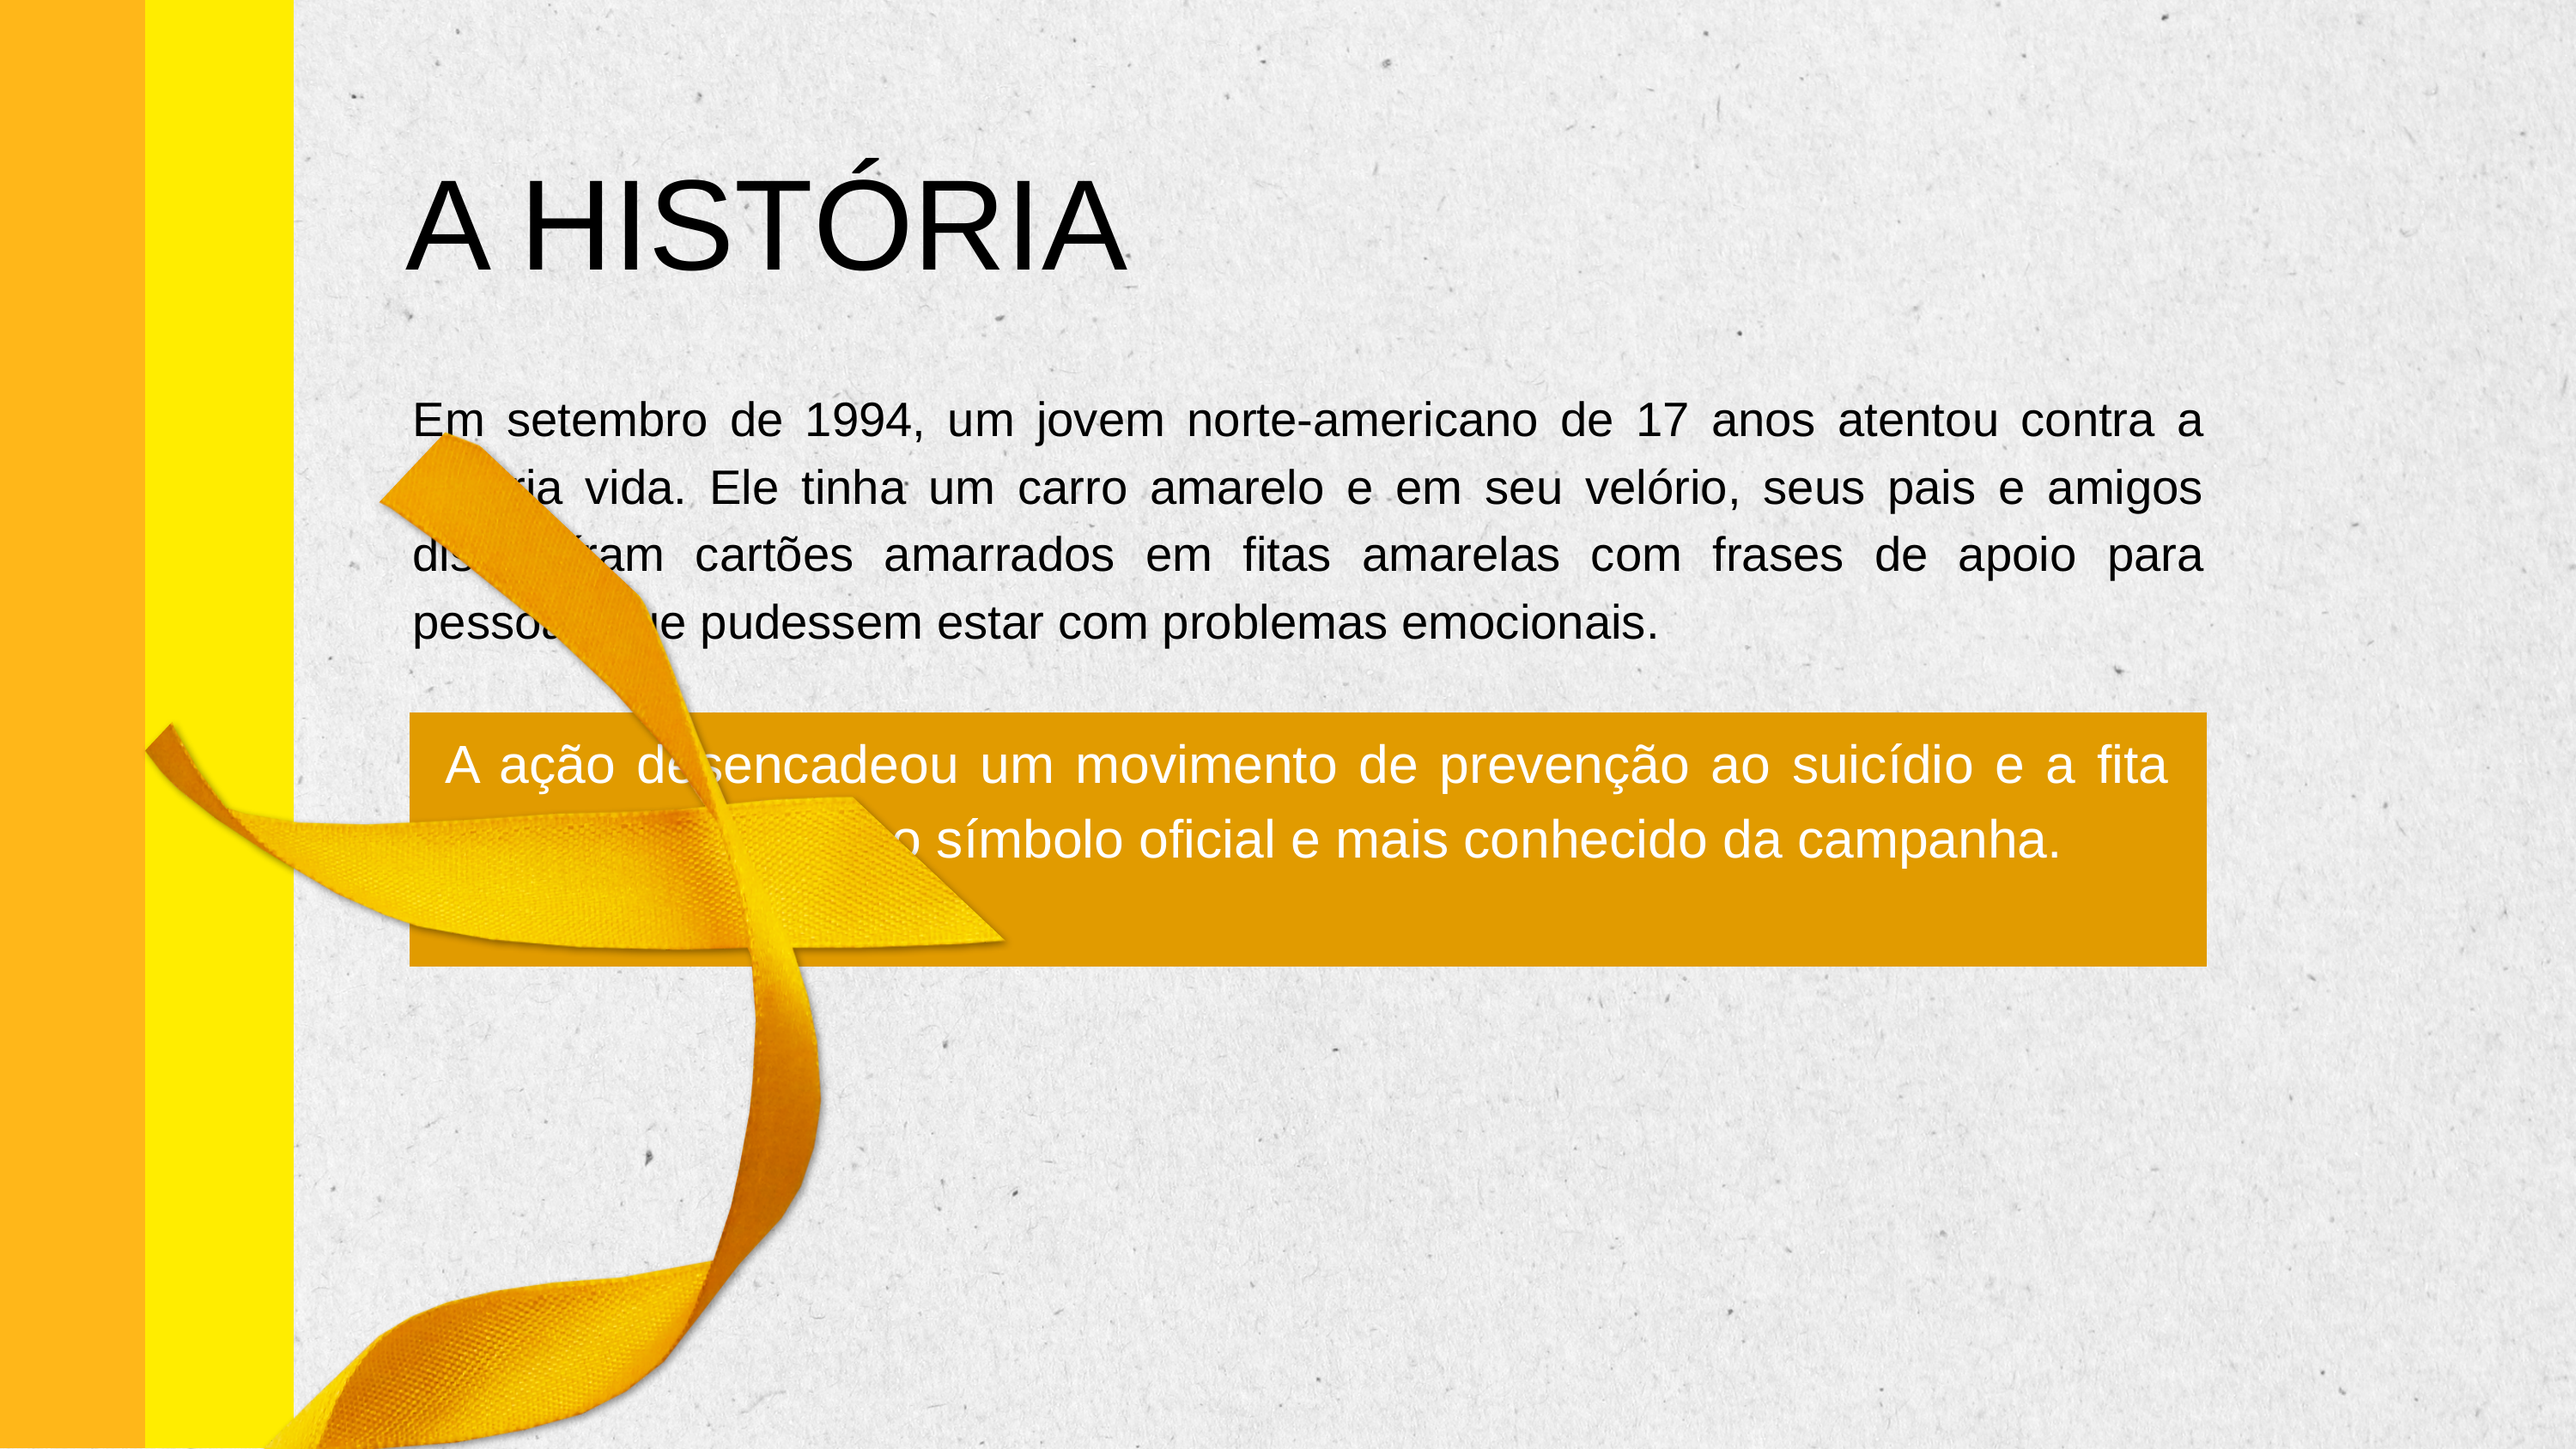

A HISTÓRIA
Em setembro de 1994, um jovem norte-americano de 17 anos atentou contra a própria vida. Ele tinha um carro amarelo e em seu velório, seus pais e amigos distribuíram cartões amarrados em fitas amarelas com frases de apoio para pessoas que pudessem estar com problemas emocionais.

A ação desencadeou um movimento de prevenção ao suicídio e a fita amarela se tornou o símbolo oficial e mais conhecido da campanha.